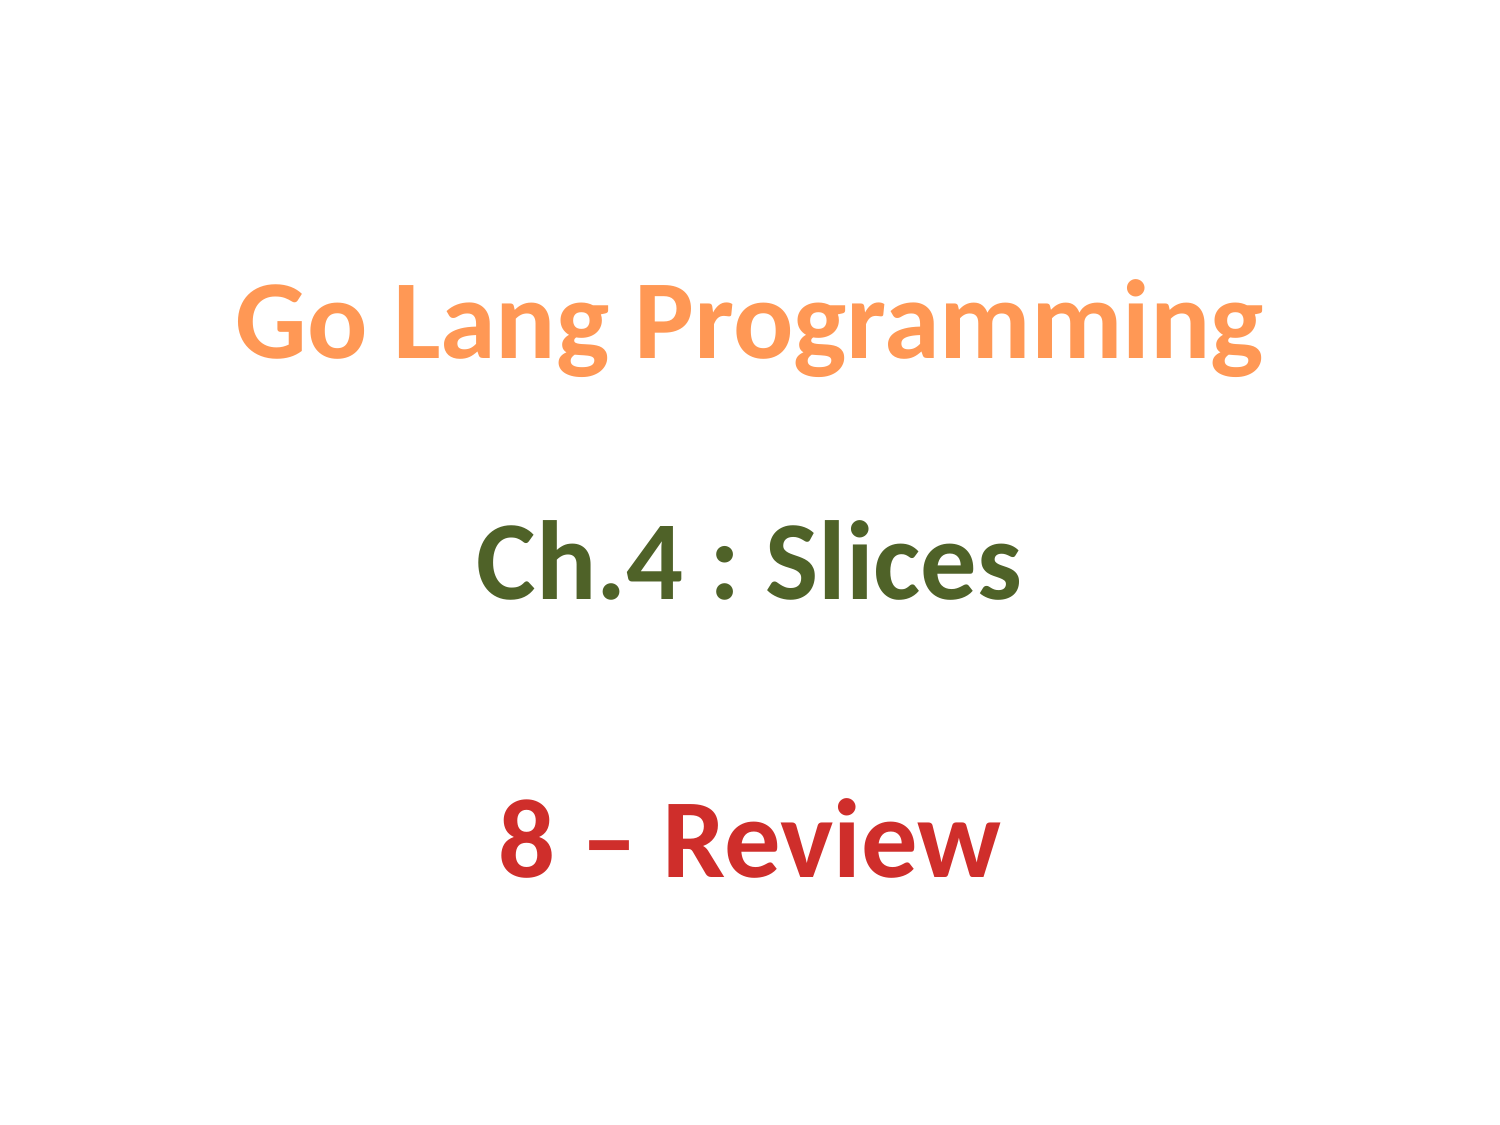

Go Lang Programming
Ch.4 : Slices
8 – Review